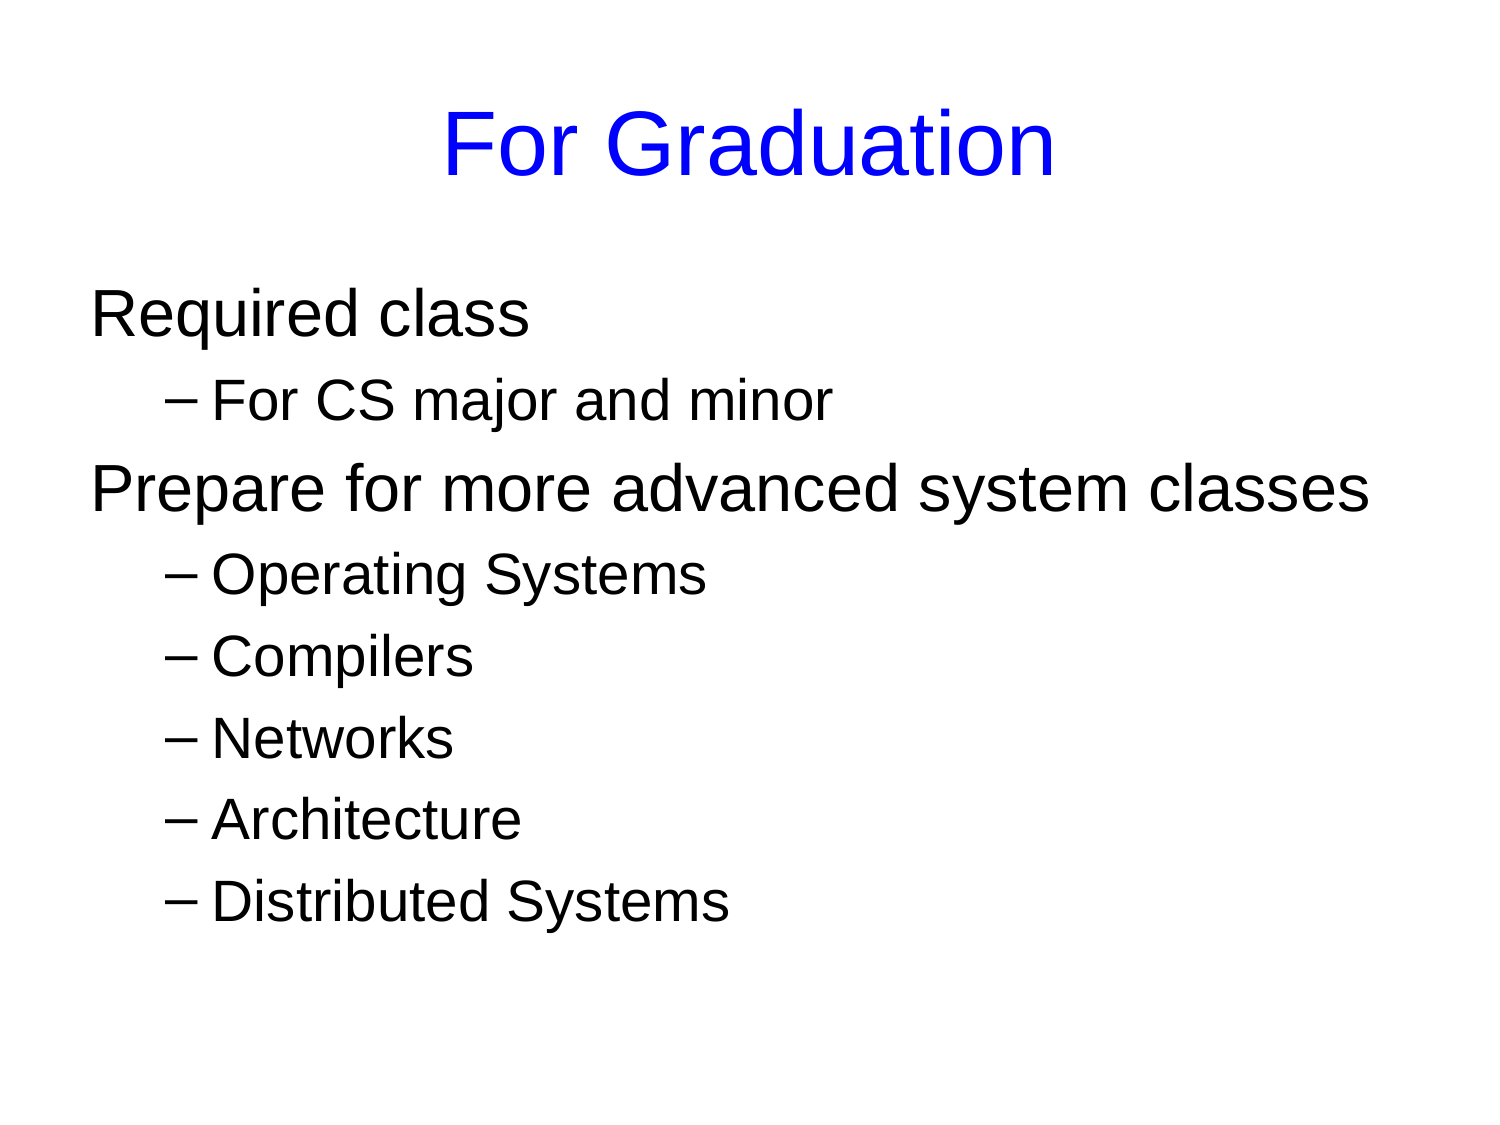

# For Graduation
Required class
For CS major and minor
Prepare for more advanced system classes
Operating Systems
Compilers
Networks
Architecture
Distributed Systems